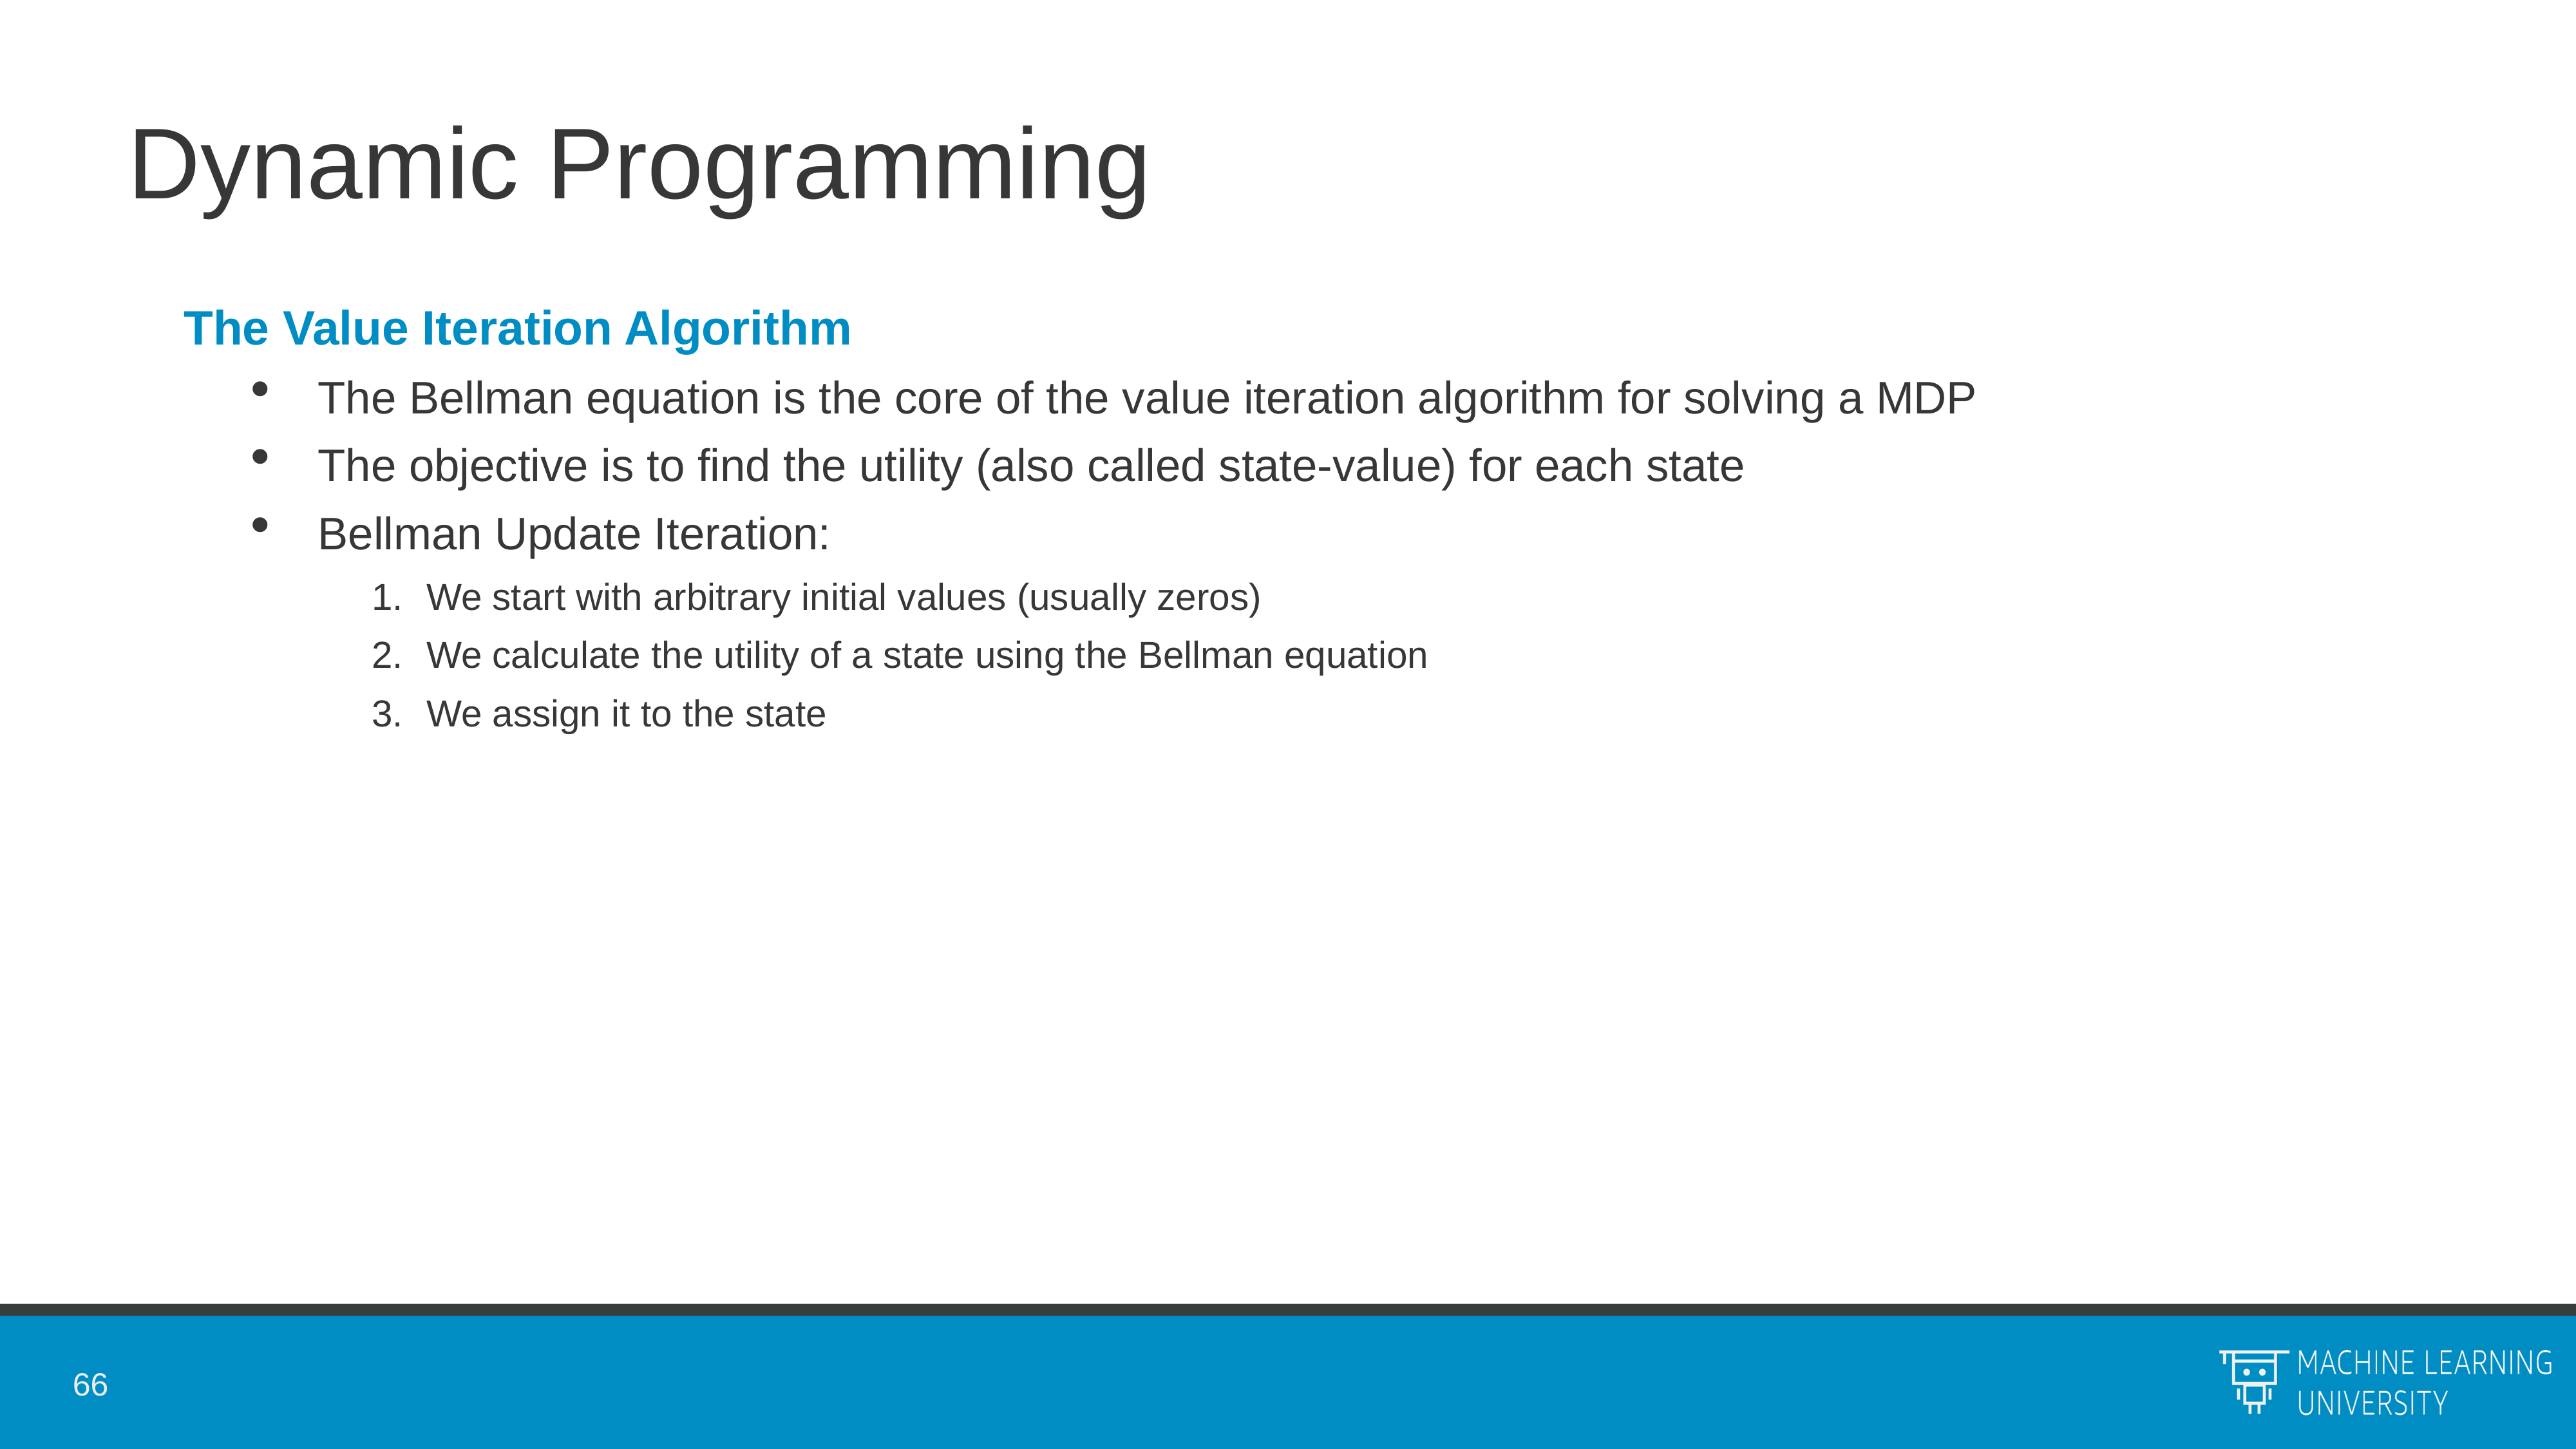

# Dynamic Programming
The Value Iteration Algorithm
The Bellman equation is the core of the value iteration algorithm for solving a MDP
The objective is to find the utility (also called state-value) for each state
Bellman Update Iteration:
We start with arbitrary initial values (usually zeros)
We calculate the utility of a state using the Bellman equation
We assign it to the state
66